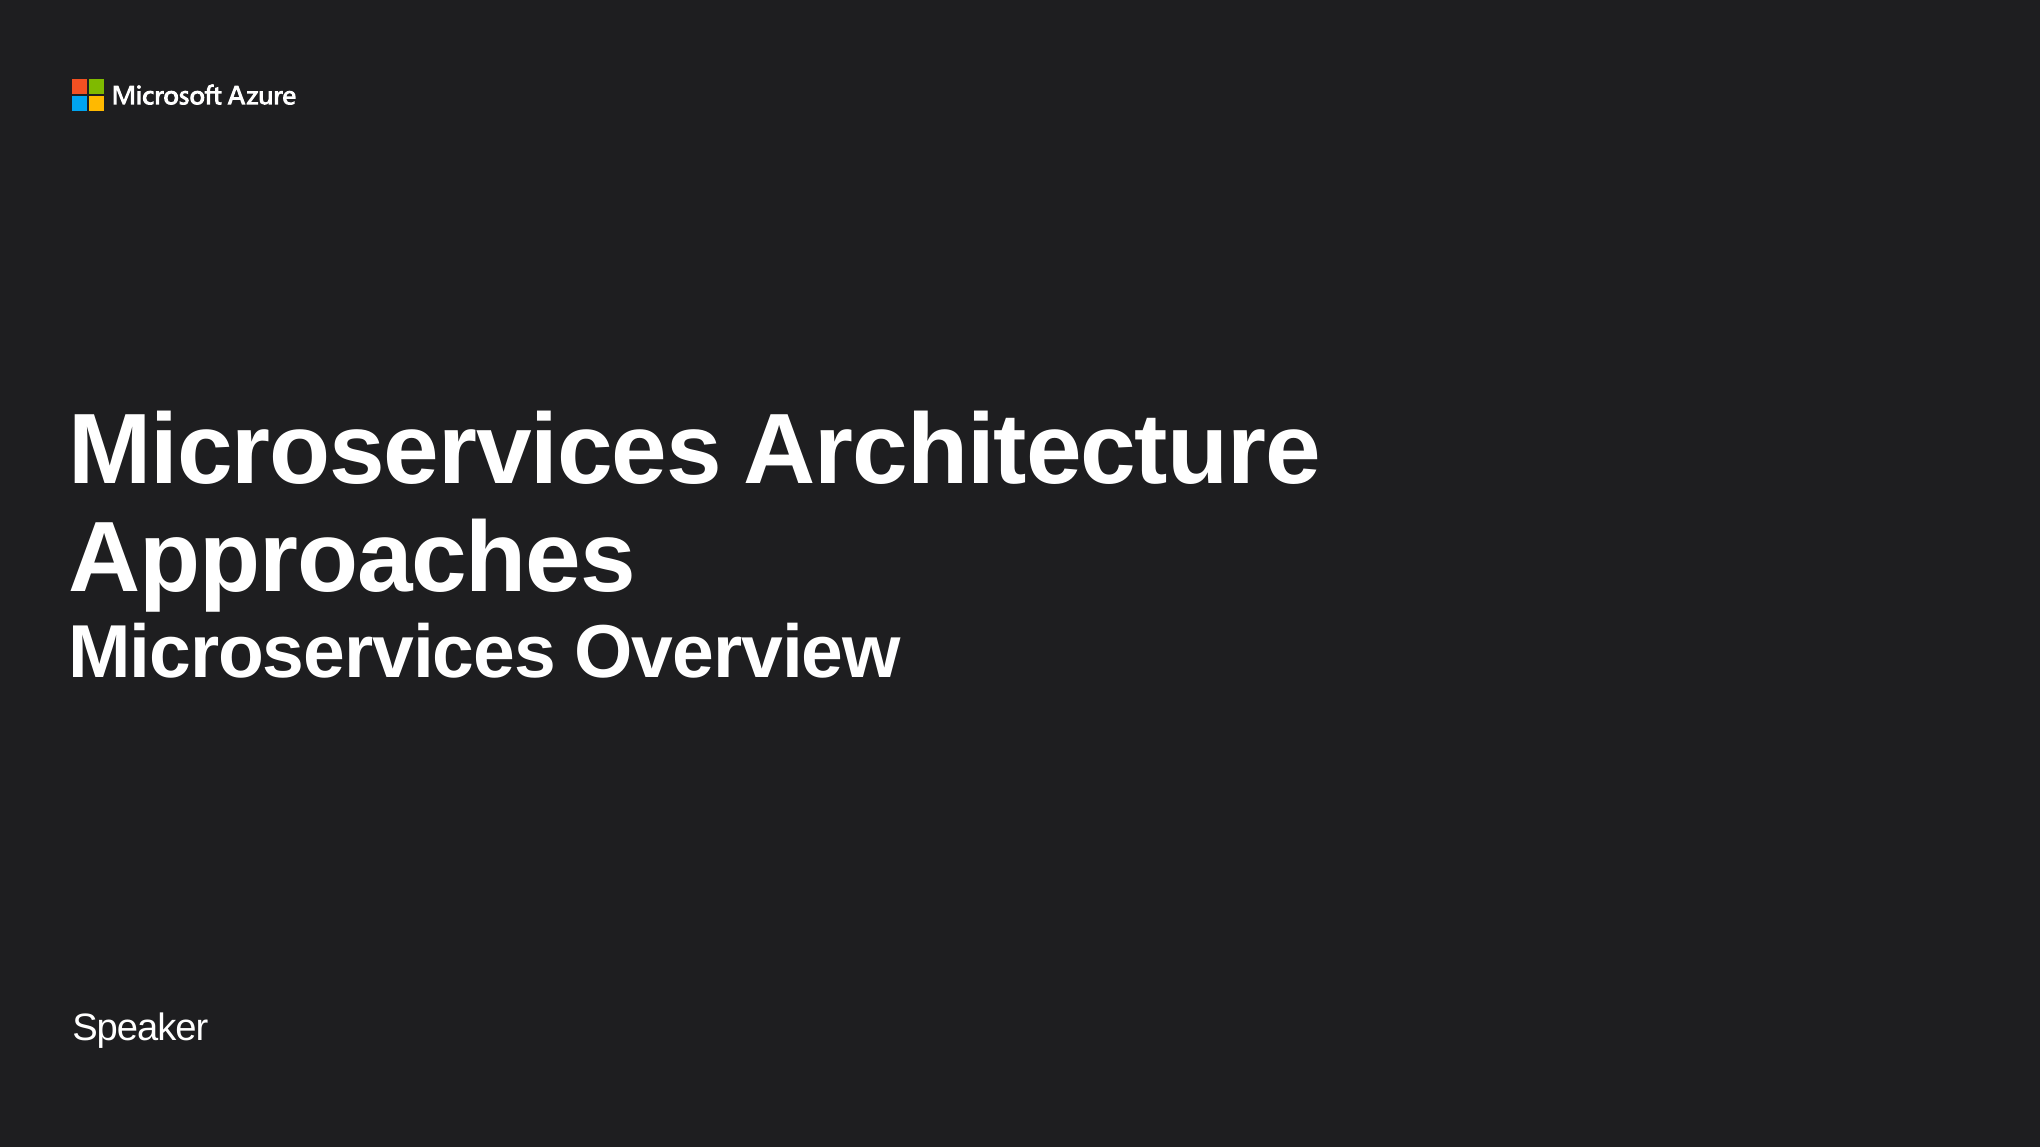

# Microservices Architecture Approaches Microservices Overview
Speaker